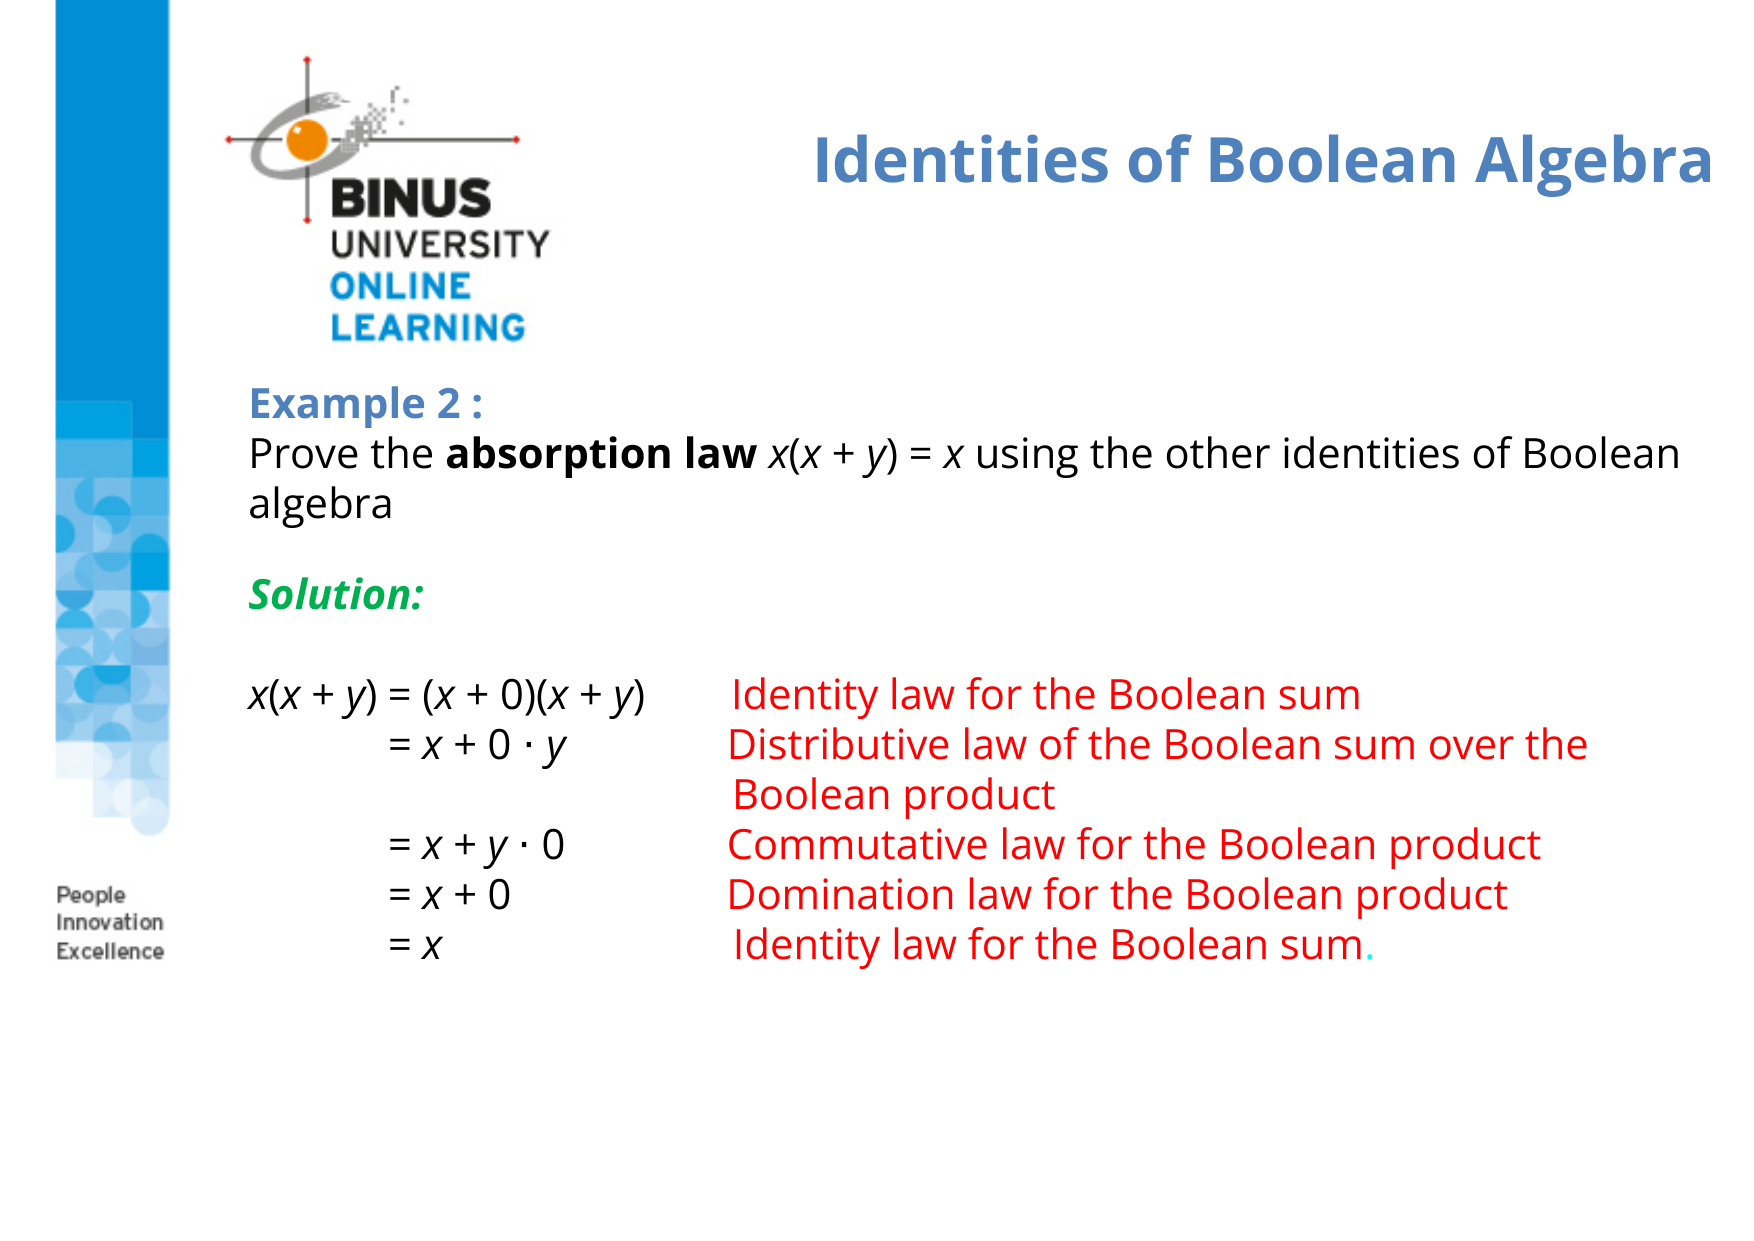

# Identities of Boolean Algebra
Example 2 :
Prove the absorption law x(x + y) = x using the other identities of Boolean algebra
Solution:

x(x + y) = (x + 0)(x + y)        Identity law for the Boolean sum
             = x + 0 ⋅ y               Distributive law of the Boolean sum over the
                                             Boolean product
             = x + y ⋅ 0               Commutative law for the Boolean product
             = x + 0                    Domination law for the Boolean product
             = x                           Identity law for the Boolean sum.